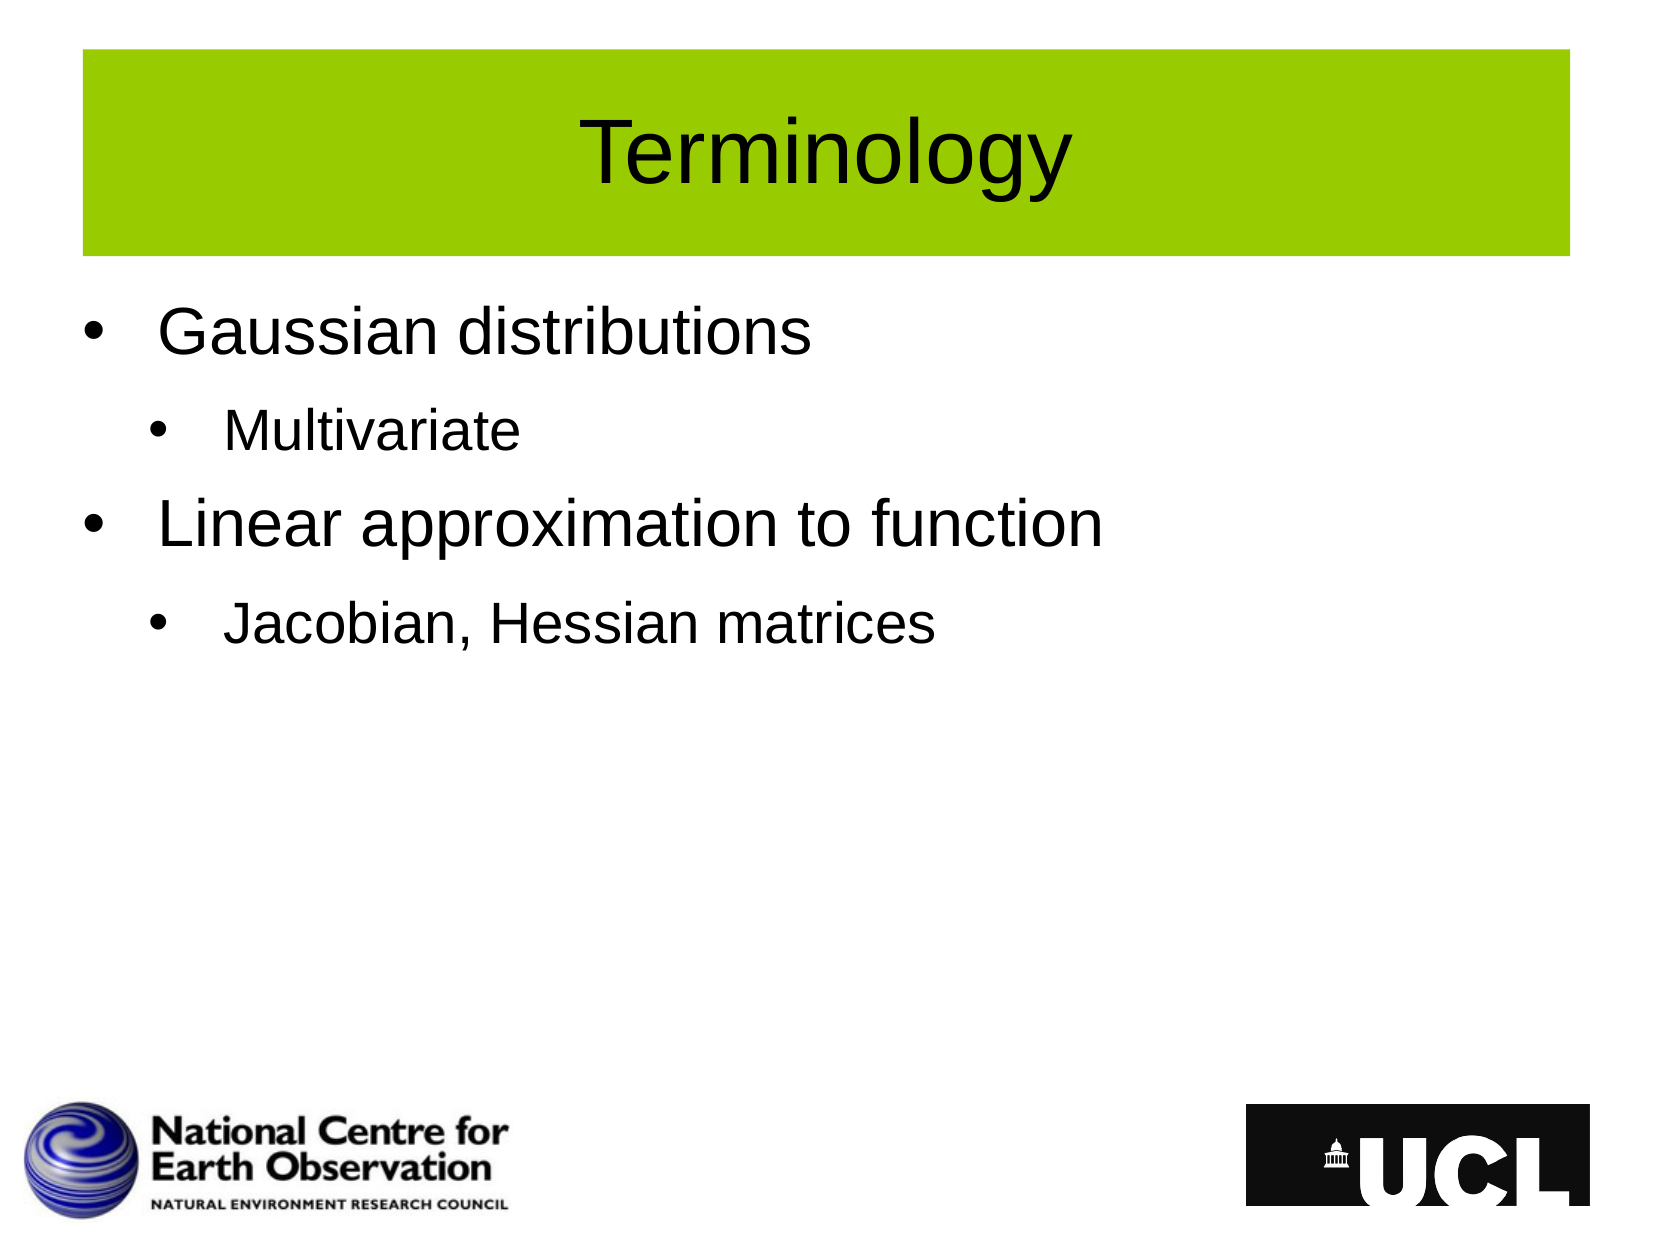

# Terminology
Gaussian distributions
Multivariate
Linear approximation to function
Jacobian, Hessian matrices